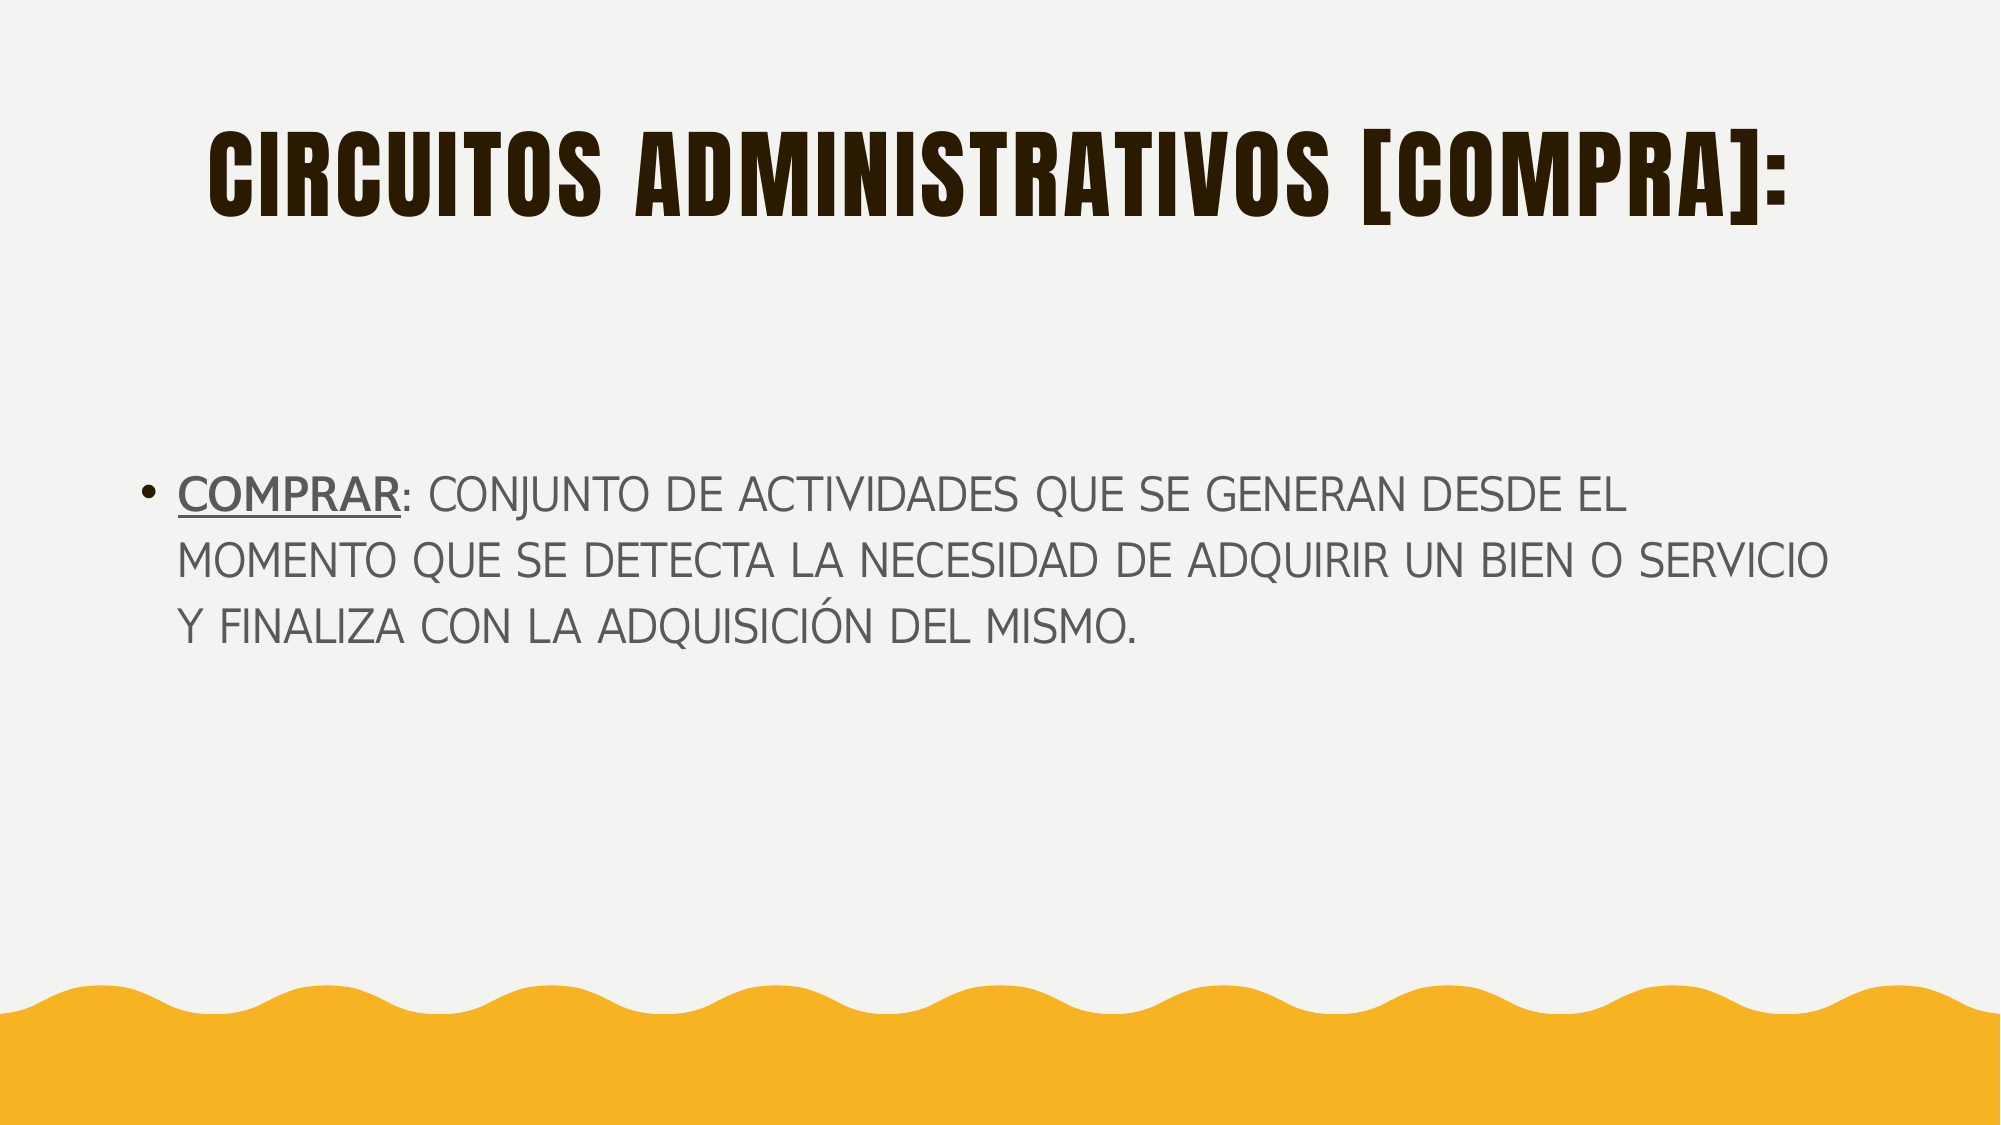

# CIRCUITOS ADMINISTRATIVOS [COMPRA]:

COMPRAR: CONJUNTO DE ACTIVIDADES QUE SE GENERAN DESDE EL MOMENTO QUE SE DETECTA LA NECESIDAD DE ADQUIRIR UN BIEN O SERVICIO Y FINALIZA CON LA ADQUISICIÓN DEL MISMO.